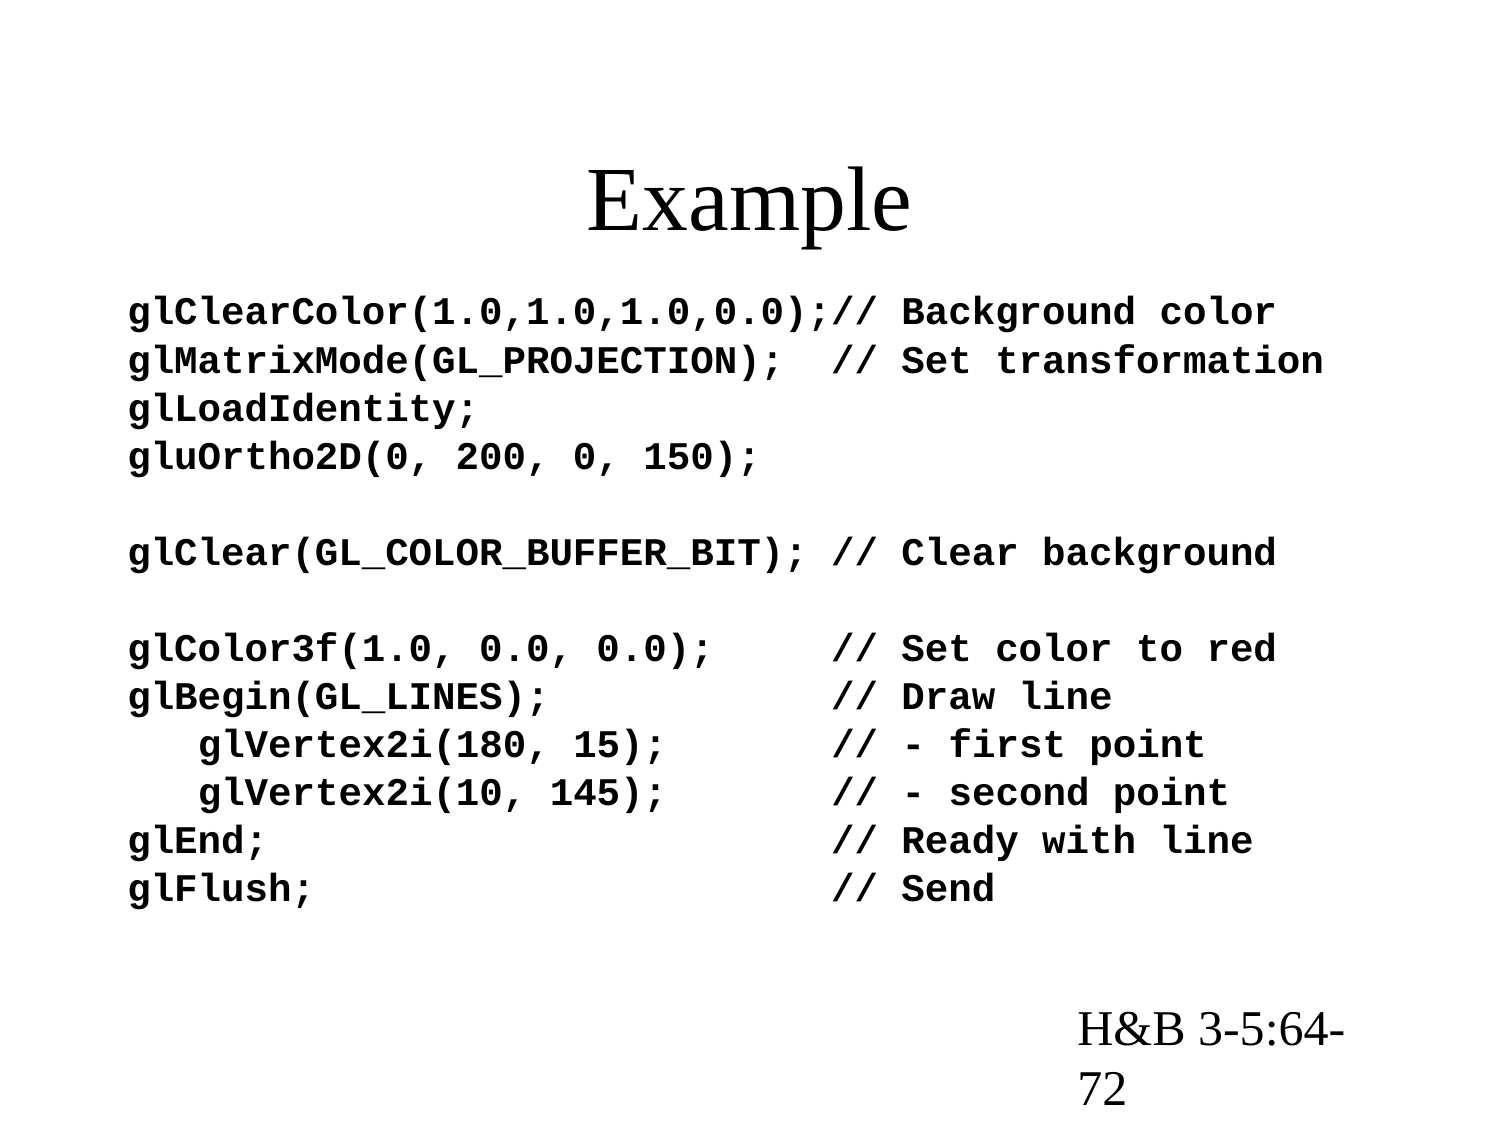

Example
glClearColor(1.0,1.0,1.0,0.0);// Background color
glMatrixMode(GL_PROJECTION);  // Set transformation
glLoadIdentity;
gluOrtho2D(0, 200, 0, 150);

glClear(GL_COLOR_BUFFER_BIT); // Clear background

glColor3f(1.0, 0.0, 0.0);     // Set color to red
glBegin(GL_LINES);            // Draw line
   glVertex2i(180, 15);       // - first point
   glVertex2i(10, 145);       // - second point
glEnd;                        // Ready with line
glFlush;                      // Send
H&B 3-5:64-72